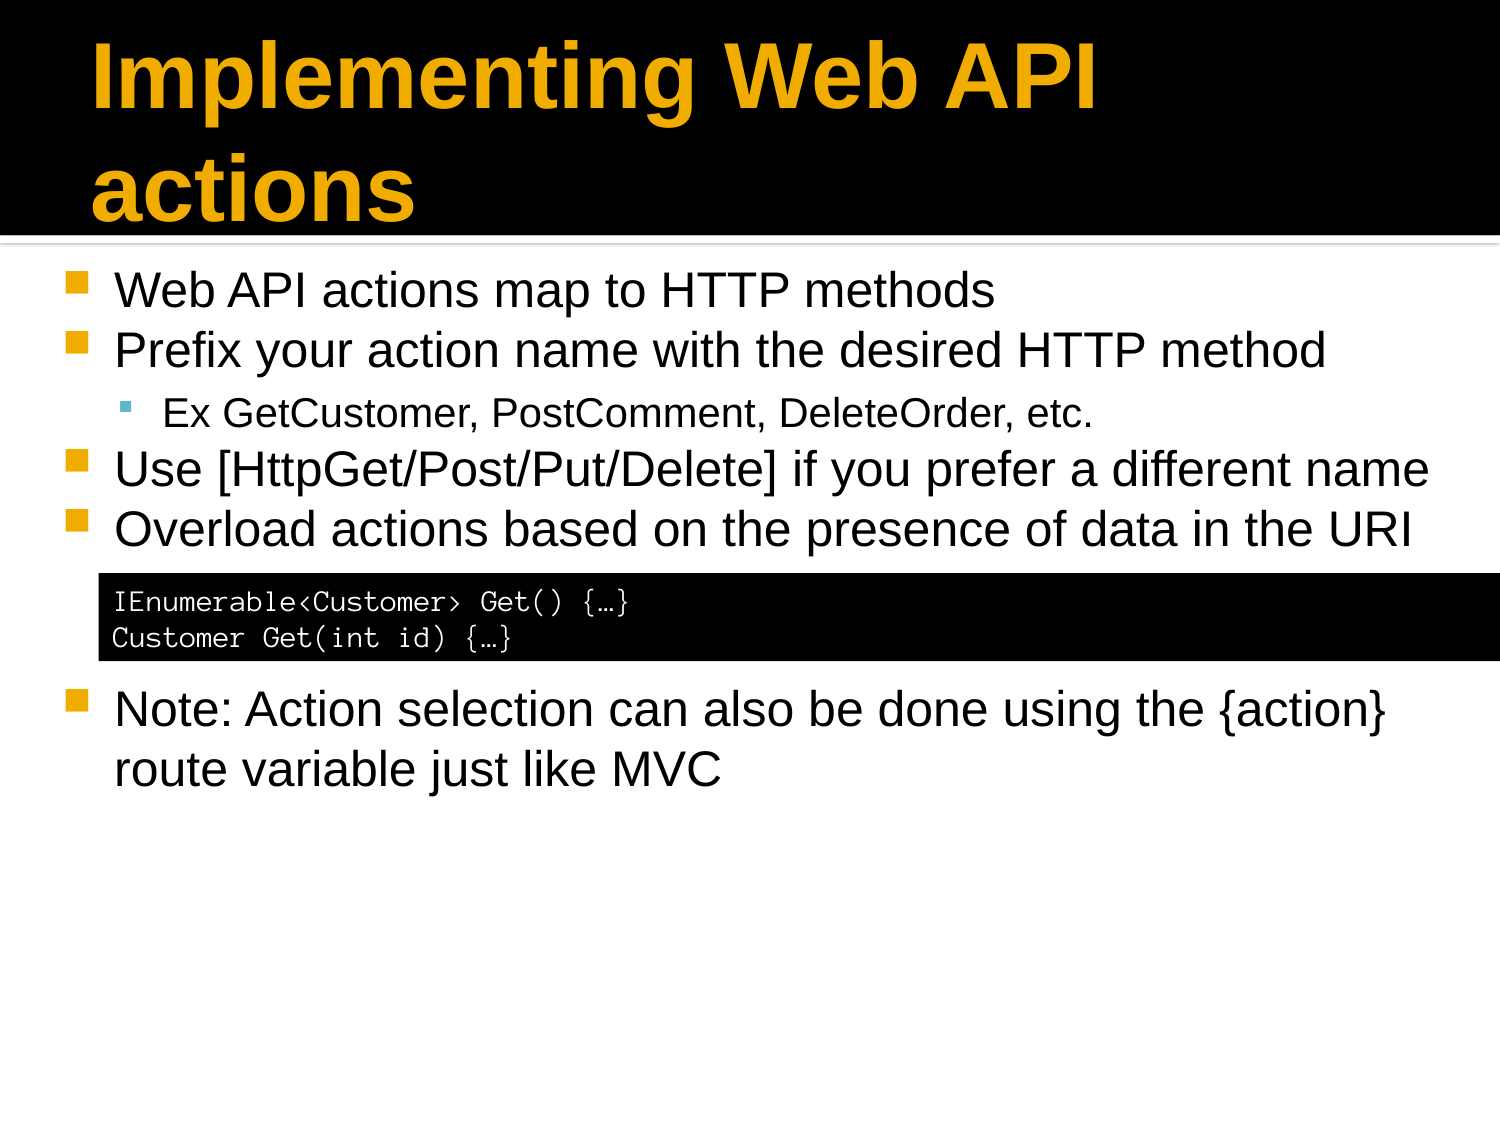

# Implementing Web API actions
Web API actions map to HTTP methods
Prefix your action name with the desired HTTP method
Ex GetCustomer, PostComment, DeleteOrder, etc.
Use [HttpGet/Post/Put/Delete] if you prefer a different name
Overload actions based on the presence of data in the URI

Note: Action selection can also be done using the {action} route variable just like MVC
IEnumerable<Customer> Get() {…}
Customer Get(int id) {…}